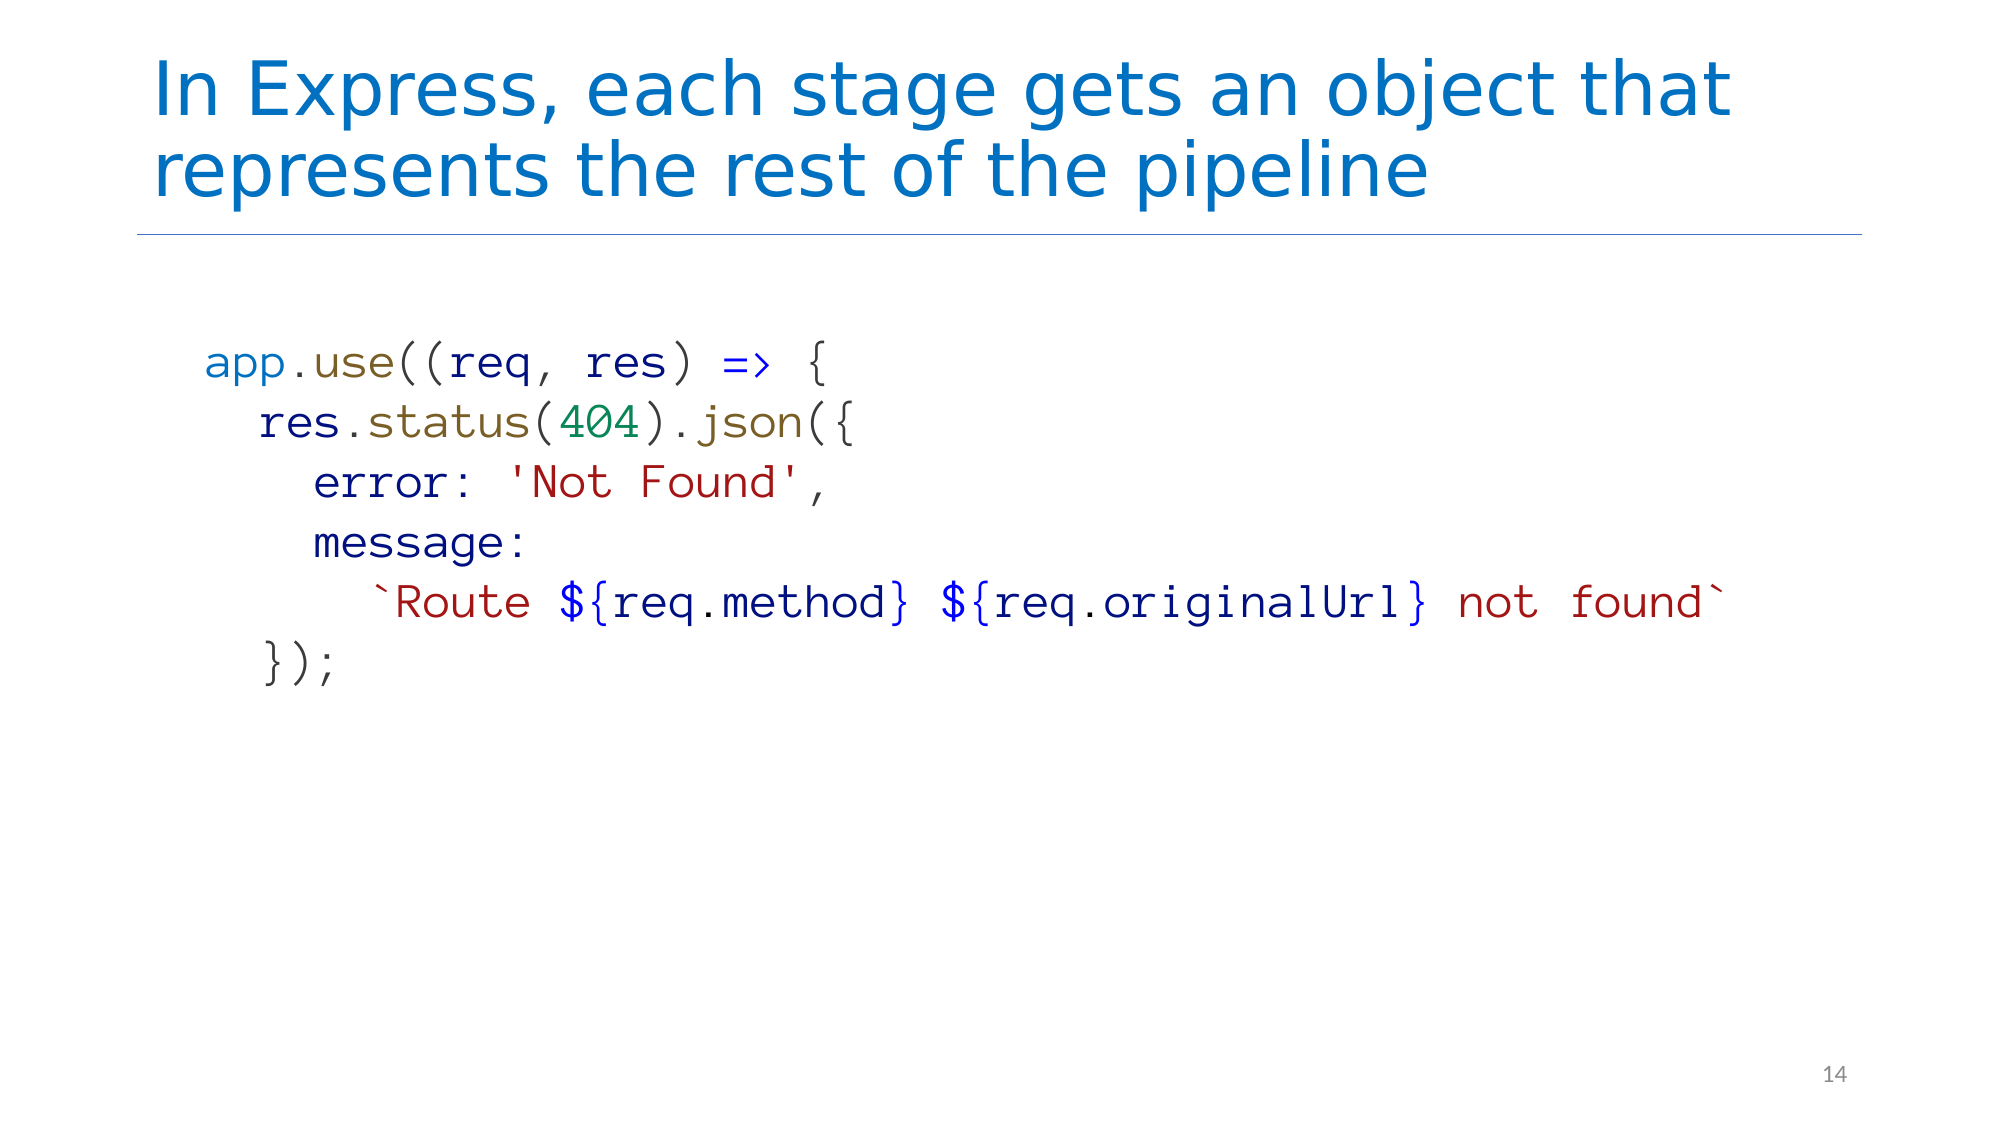

# In Express, each stage gets an object that represents the rest of the pipeline
  app.use((req, res) => {
    res.status(404).json({
      error: 'Not Found',
      message:
        `Route ${req.method} ${req.originalUrl} not found`
    });
14